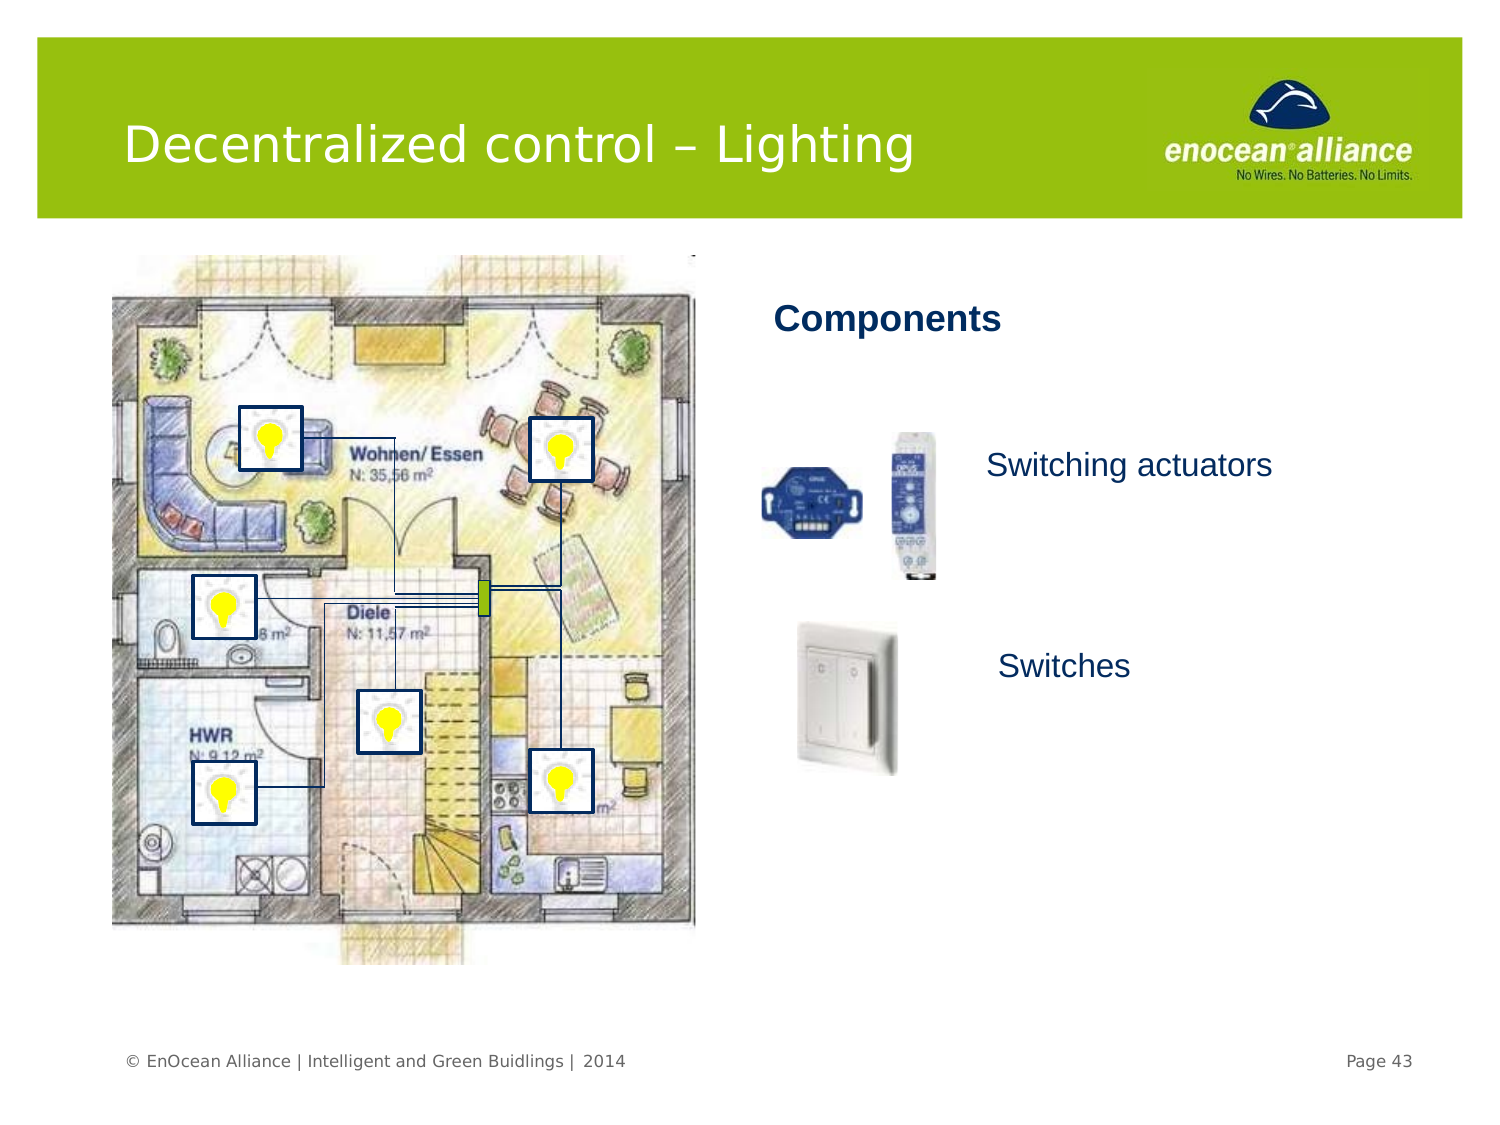

# Decentralized control – Lighting

Components

Switching actuators

Switches

© EnOcean Alliance | Intelligent and Green Buidlings | 2014
Page 43